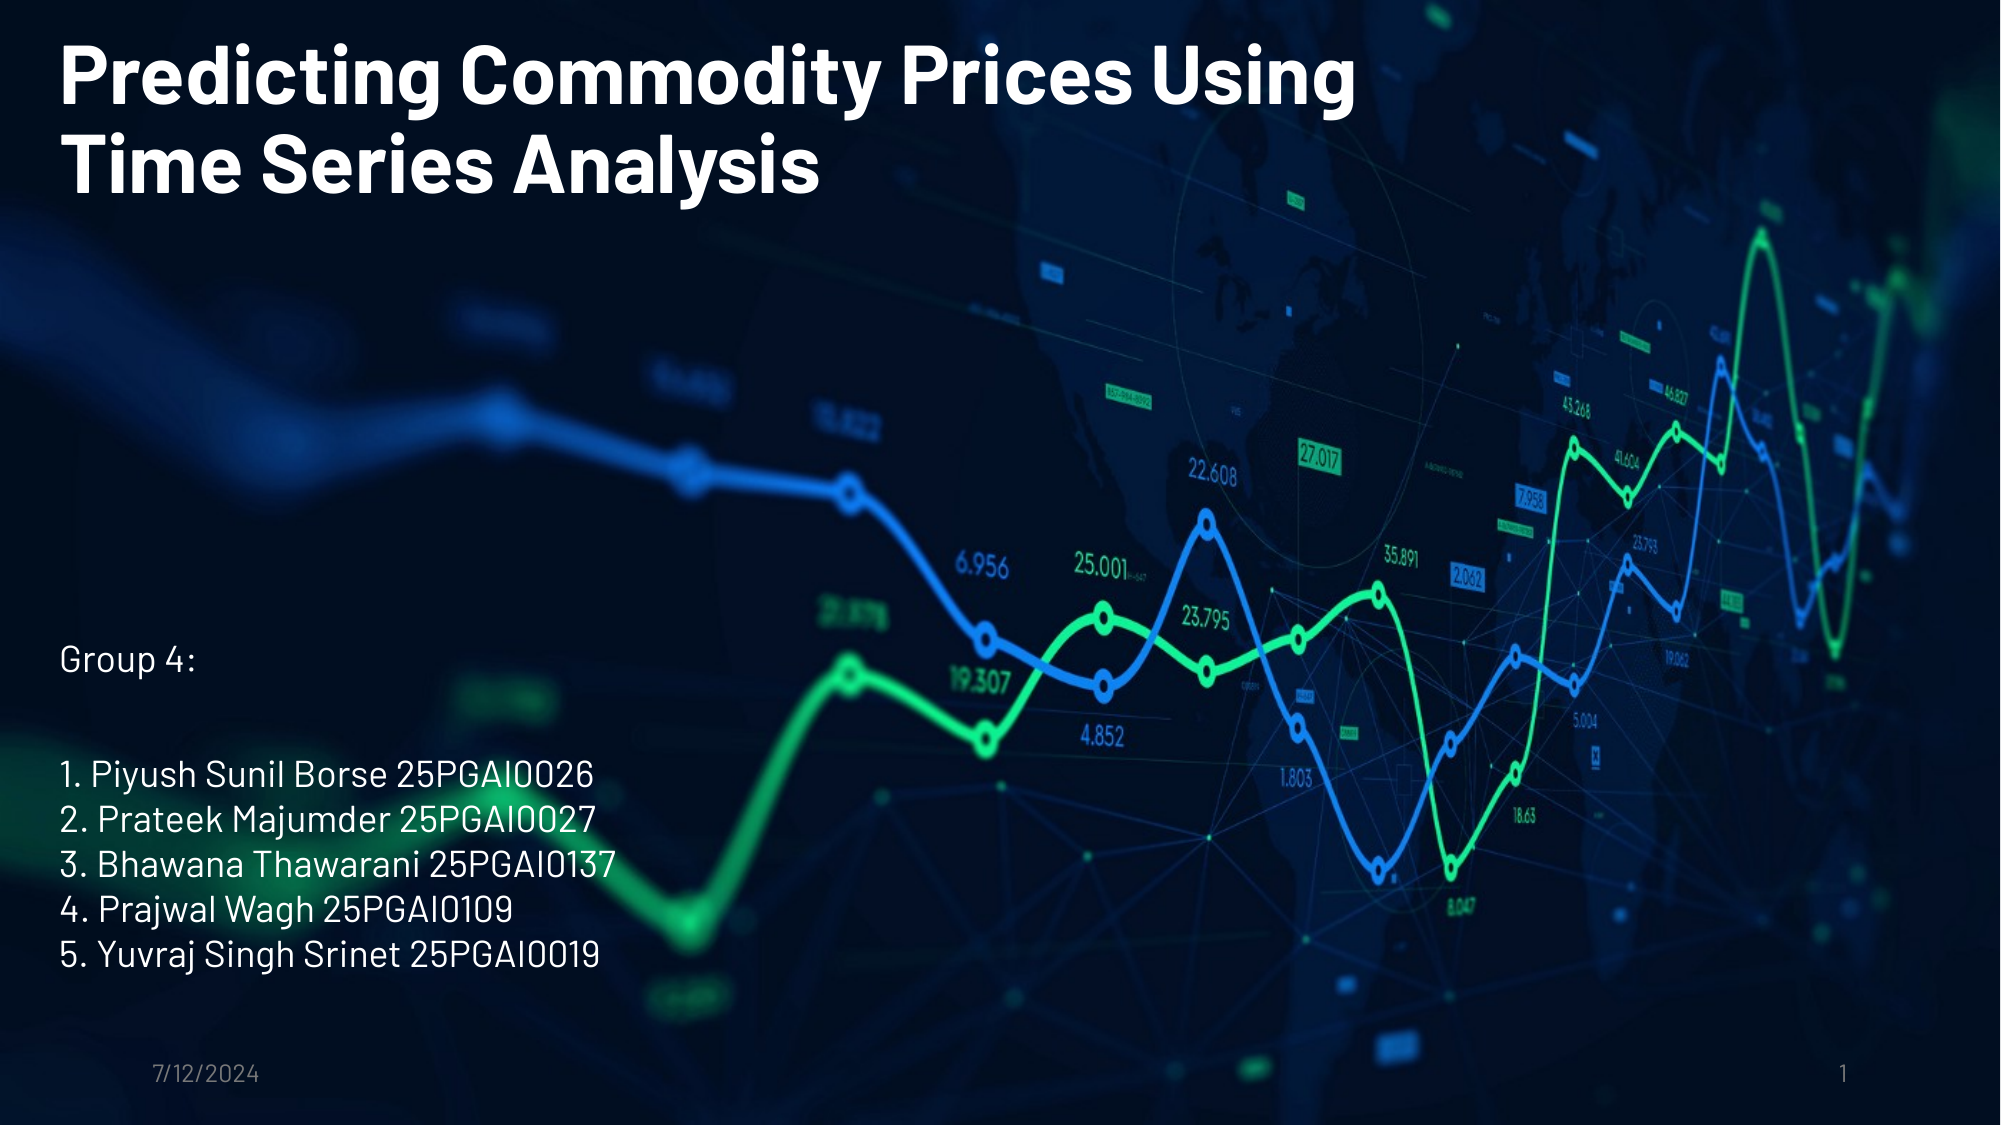

Predicting Commodity Prices Using Time Series Analysis
#
Group 4:
1. Piyush Sunil Borse 25PGAI0026
2. Prateek Majumder 25PGAI0027
3. Bhawana Thawarani 25PGAI0137
4. Prajwal Wagh 25PGAI0109
5. Yuvraj Singh Srinet 25PGAI0019

7/12/2024

1